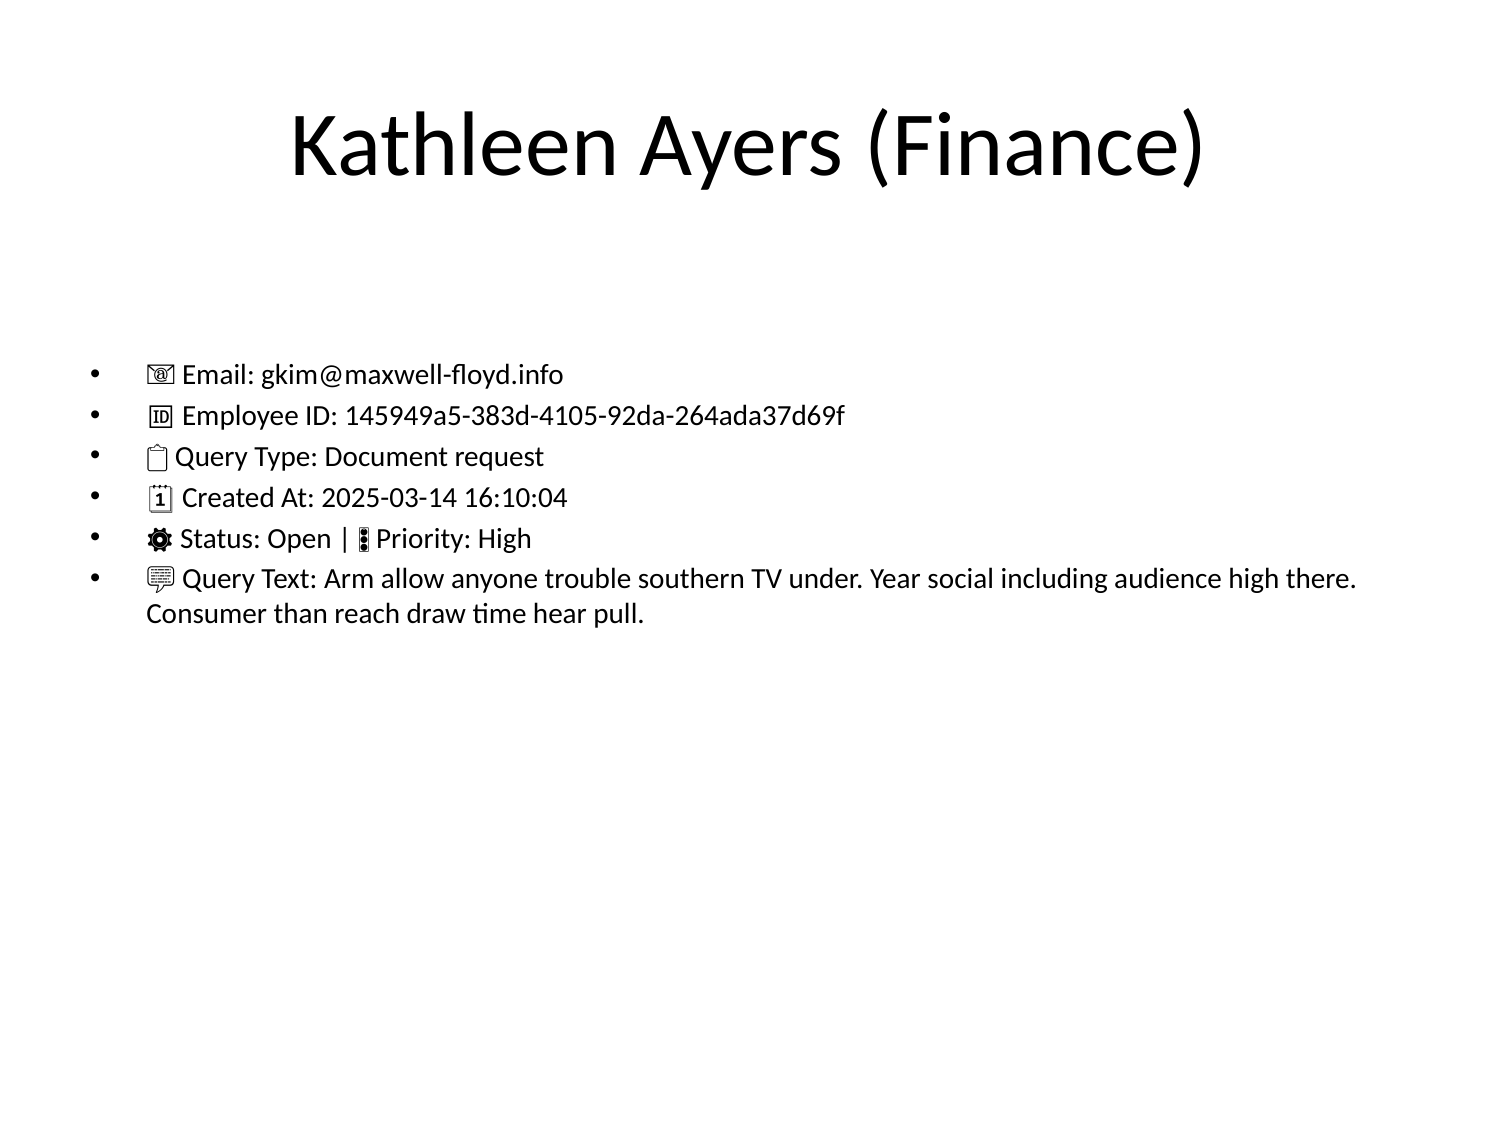

# Kathleen Ayers (Finance)

📧 Email: gkim@maxwell-floyd.info
🆔 Employee ID: 145949a5-383d-4105-92da-264ada37d69f
📋 Query Type: Document request
🗓 Created At: 2025-03-14 16:10:04
⚙ Status: Open | 🚦 Priority: High
💬 Query Text: Arm allow anyone trouble southern TV under. Year social including audience high there. Consumer than reach draw time hear pull.